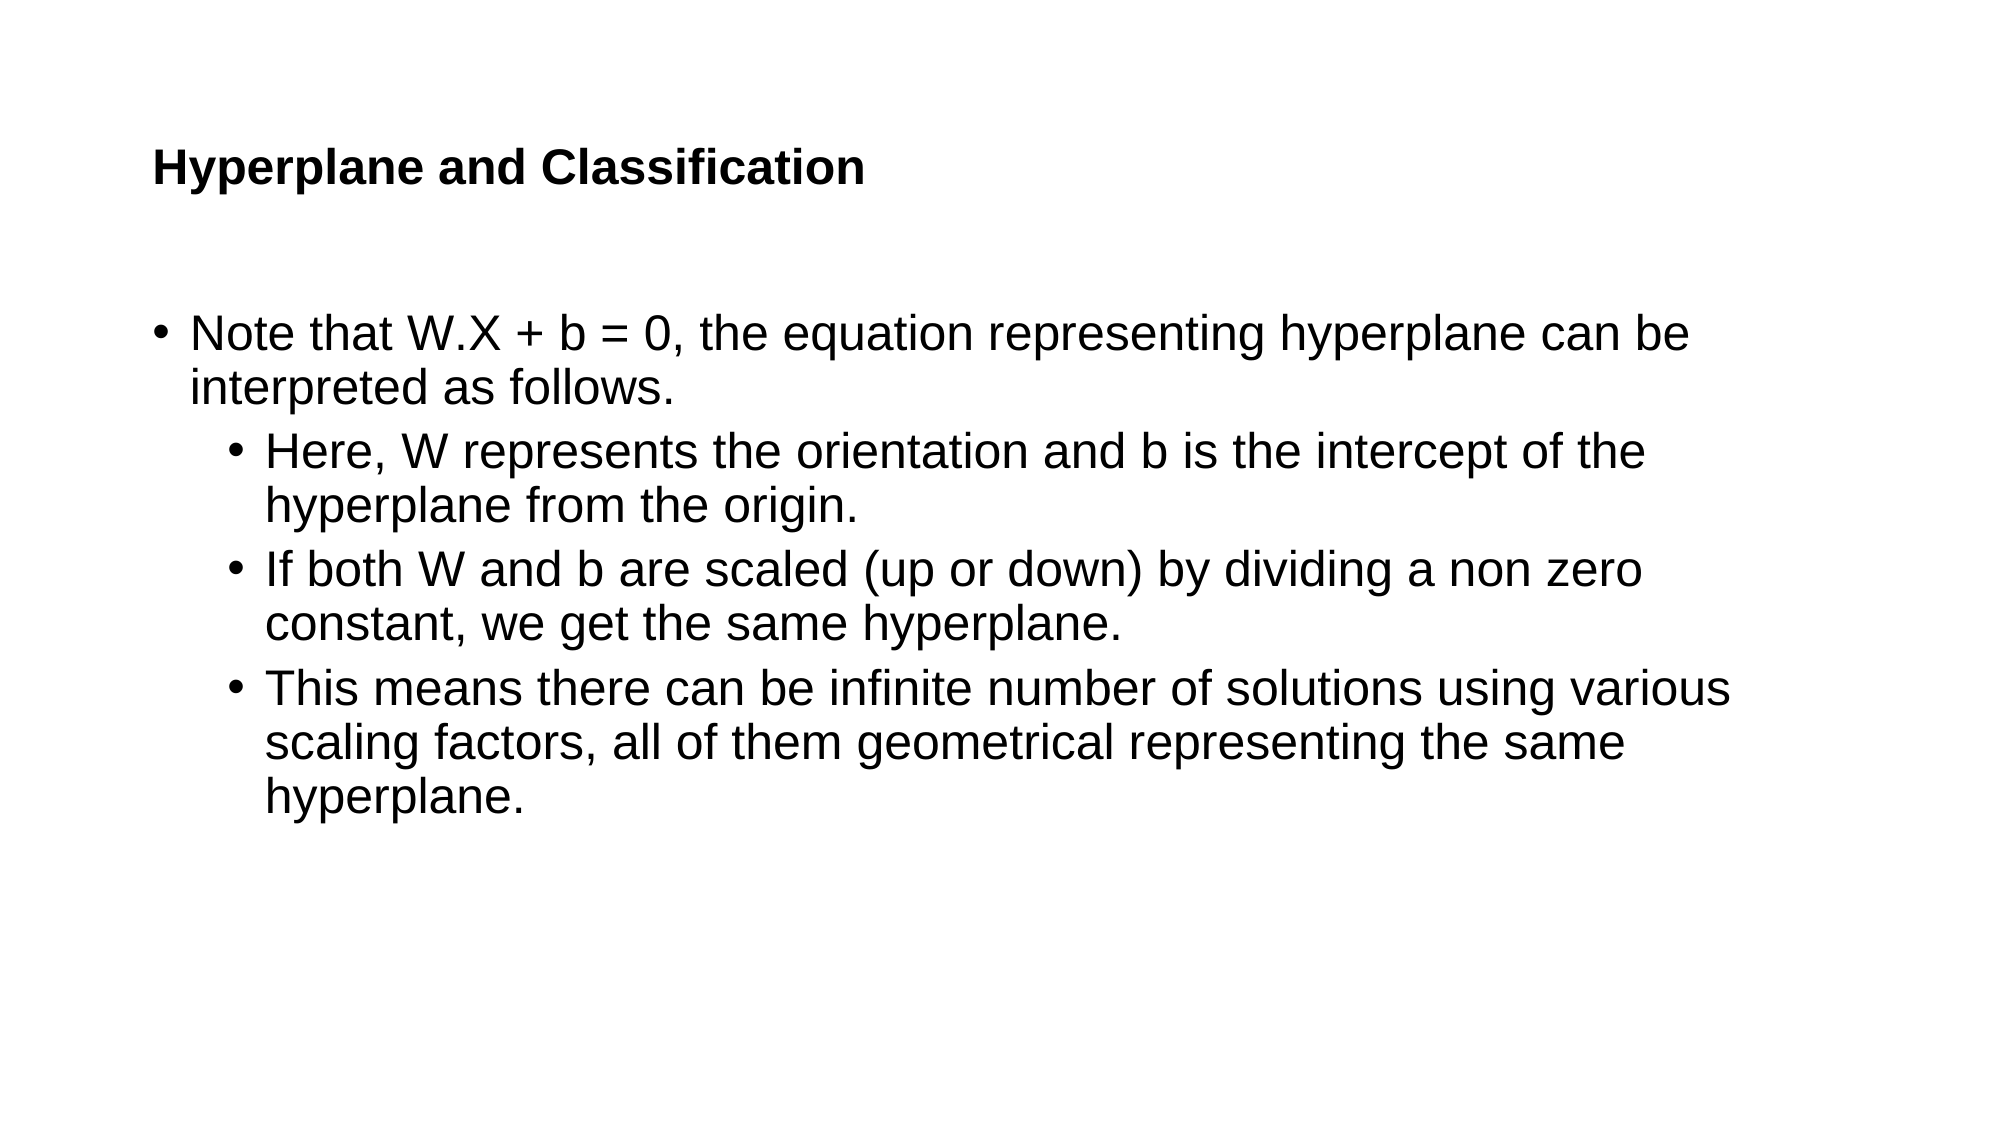

# Hyperplane and Classification
Note that W.X + b = 0, the equation representing hyperplane can be interpreted as follows.
Here, W represents the orientation and b is the intercept of the hyperplane from the origin.
If both W and b are scaled (up or down) by dividing a non zero constant, we get the same hyperplane.
This means there can be infinite number of solutions using various scaling factors, all of them geometrical representing the same hyperplane.